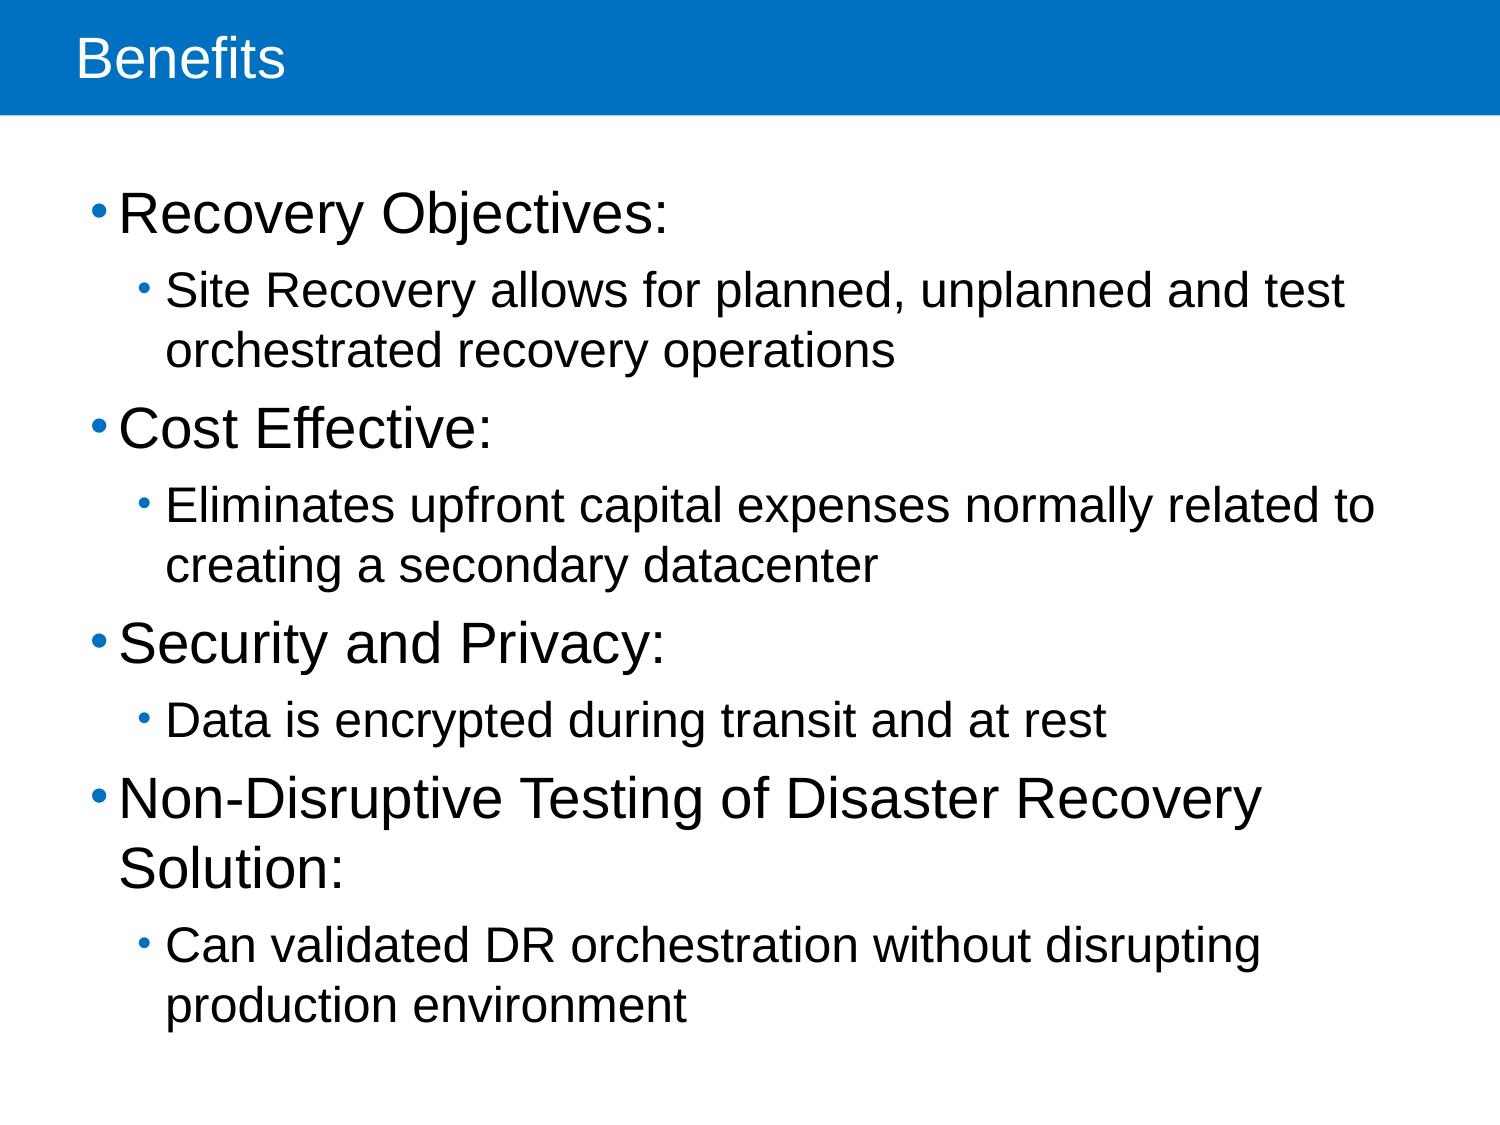

# Benefits
Recovery Objectives:
Site Recovery allows for planned, unplanned and test orchestrated recovery operations
Cost Effective:
Eliminates upfront capital expenses normally related to creating a secondary datacenter
Security and Privacy:
Data is encrypted during transit and at rest
Non-Disruptive Testing of Disaster Recovery Solution:
Can validated DR orchestration without disrupting production environment